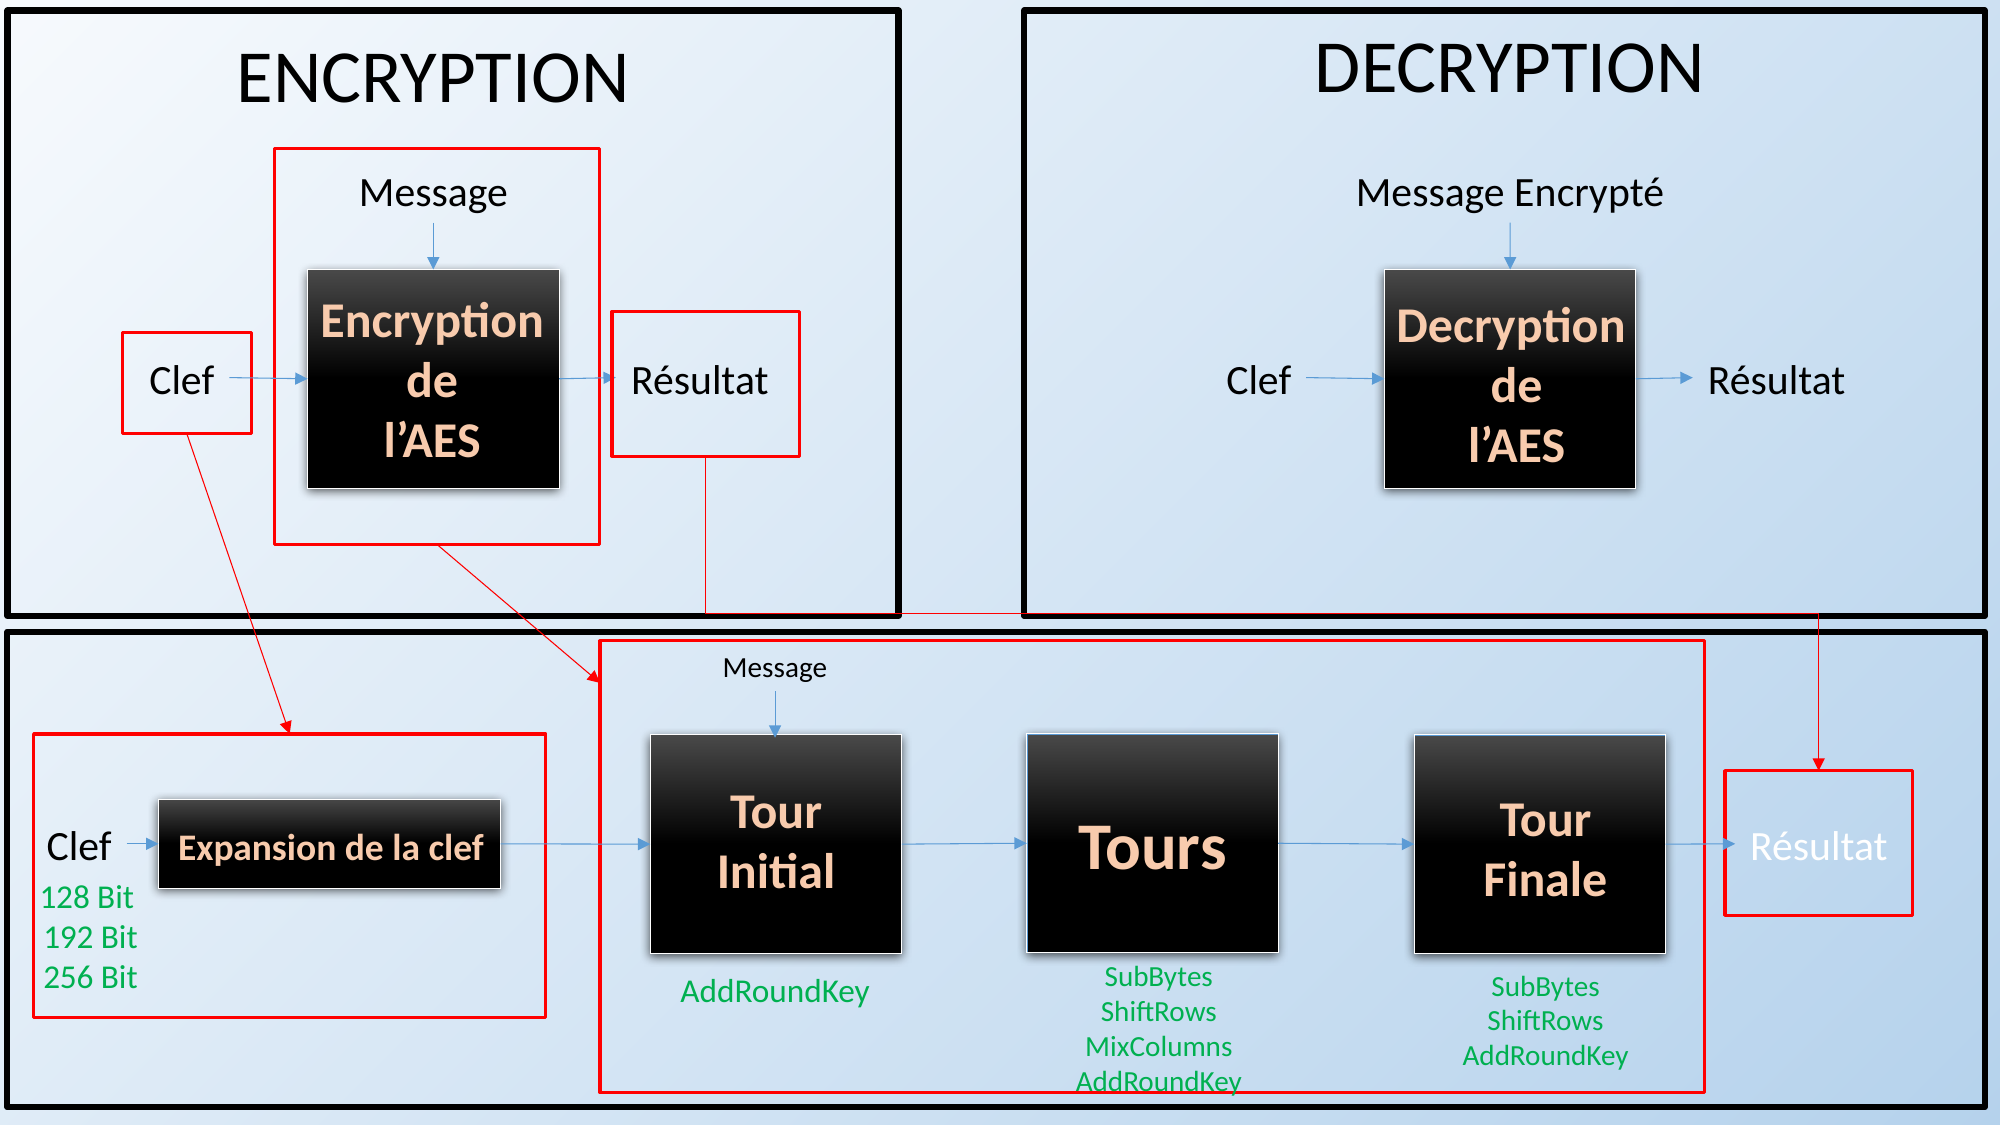

DECRYPTION
ENCRYPTION

Message
Message Encrypté

Encryption
de
l’AES
Decryption
de
l’AES

Clef
Résultat
Clef
Résultat

Message

Tour
Initial

Tour
Finale
Tours

Clef
Résultat
Expansion de la clef
128 Bit
192 Bit
256 Bit
SubBytes
ShiftRows
MixColumns
AddRoundKey
SubBytes
ShiftRows
AddRoundKey
AddRoundKey